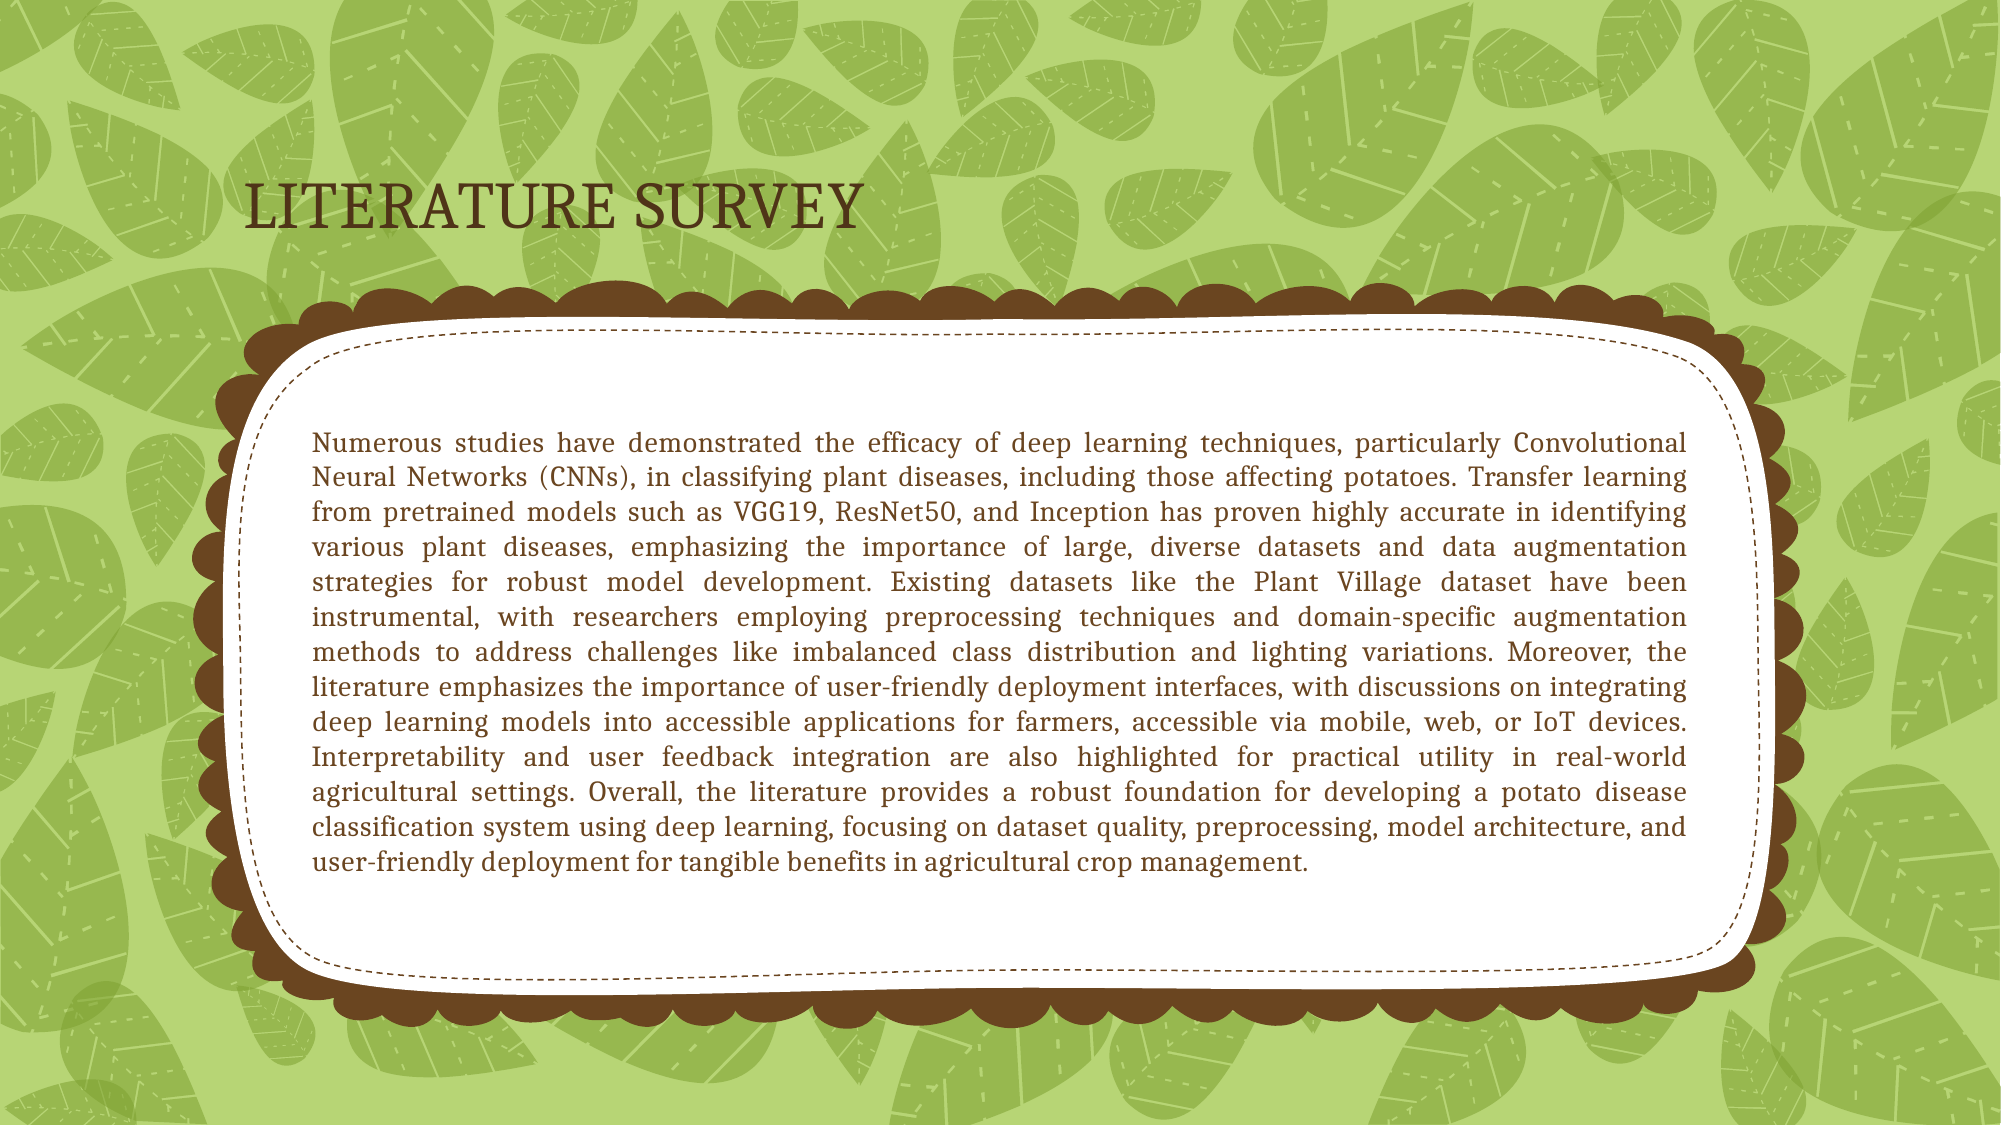

# LITERATURE SURVEY

Numerous studies have demonstrated the efficacy of deep learning techniques, particularly Convolutional Neural Networks (CNNs), in classifying plant diseases, including those affecting potatoes. Transfer learning from pretrained models such as VGG19, ResNet50, and Inception has proven highly accurate in identifying various plant diseases, emphasizing the importance of large, diverse datasets and data augmentation strategies for robust model development. Existing datasets like the Plant Village dataset have been instrumental, with researchers employing preprocessing techniques and domain-specific augmentation methods to address challenges like imbalanced class distribution and lighting variations. Moreover, the literature emphasizes the importance of user-friendly deployment interfaces, with discussions on integrating deep learning models into accessible applications for farmers, accessible via mobile, web, or IoT devices. Interpretability and user feedback integration are also highlighted for practical utility in real-world agricultural settings. Overall, the literature provides a robust foundation for developing a potato disease classification system using deep learning, focusing on dataset quality, preprocessing, model architecture, and user-friendly deployment for tangible benefits in agricultural crop management.